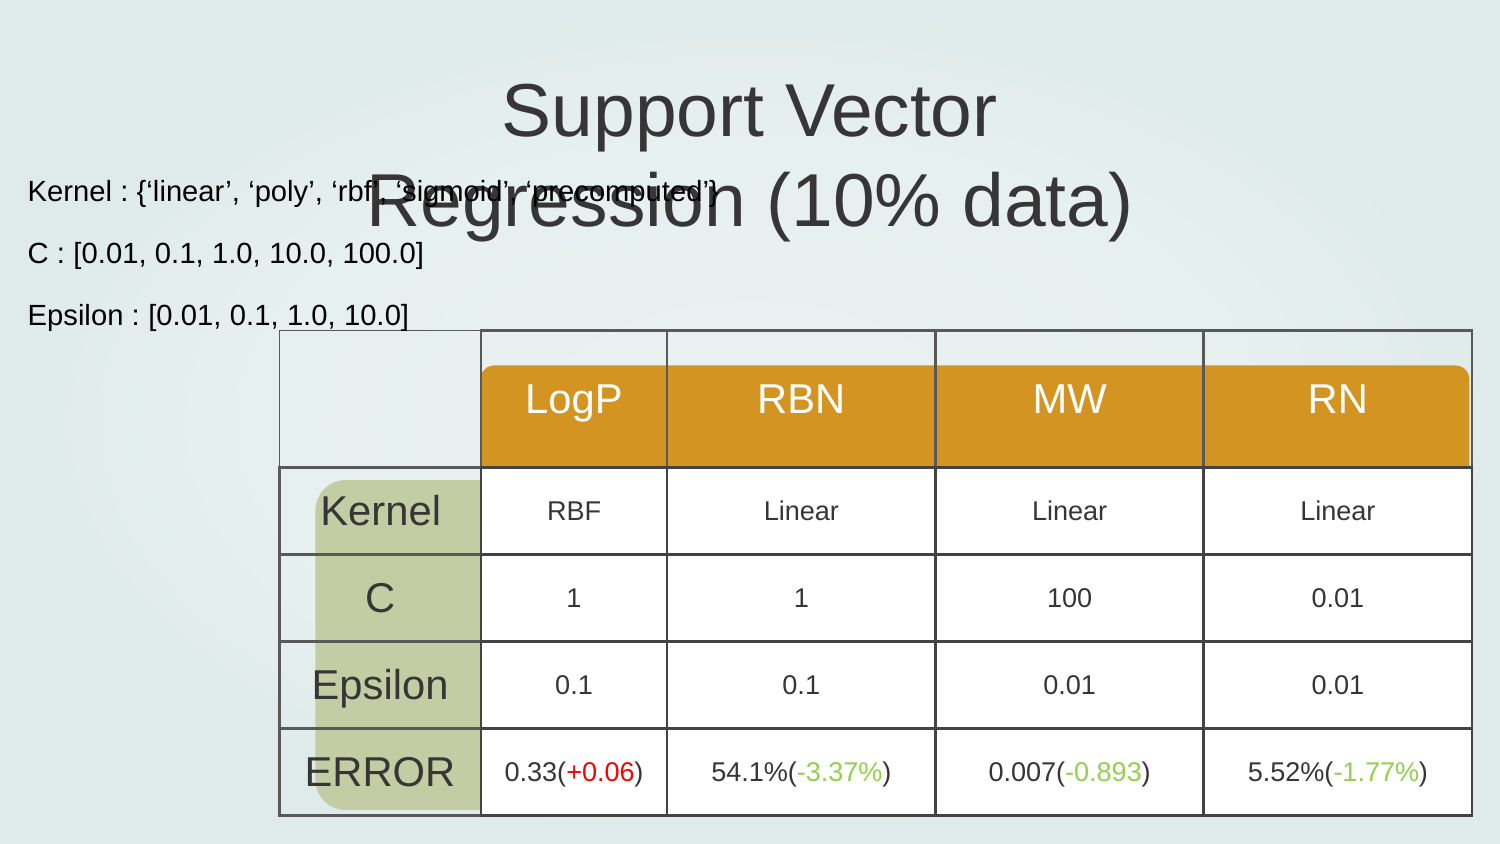

# Support Vector Regression (10% data)
Kernel : {‘linear’, ‘poly’, ‘rbf’, ‘sigmoid’, ‘precomputed’}
C : [0.01, 0.1, 1.0, 10.0, 100.0]
Epsilon : [0.01, 0.1, 1.0, 10.0]
|  | LogP | RBN | MW | RN |
| --- | --- | --- | --- | --- |
| Kernel | RBF | Linear | Linear | Linear |
| C | 1 | 1 | 100 | 0.01 |
| Epsilon | 0.1 | 0.1 | 0.01 | 0.01 |
| ERROR | 0.33(+0.06) | 54.1%(-3.37%) | 0.007(-0.893) | 5.52%(-1.77%) |